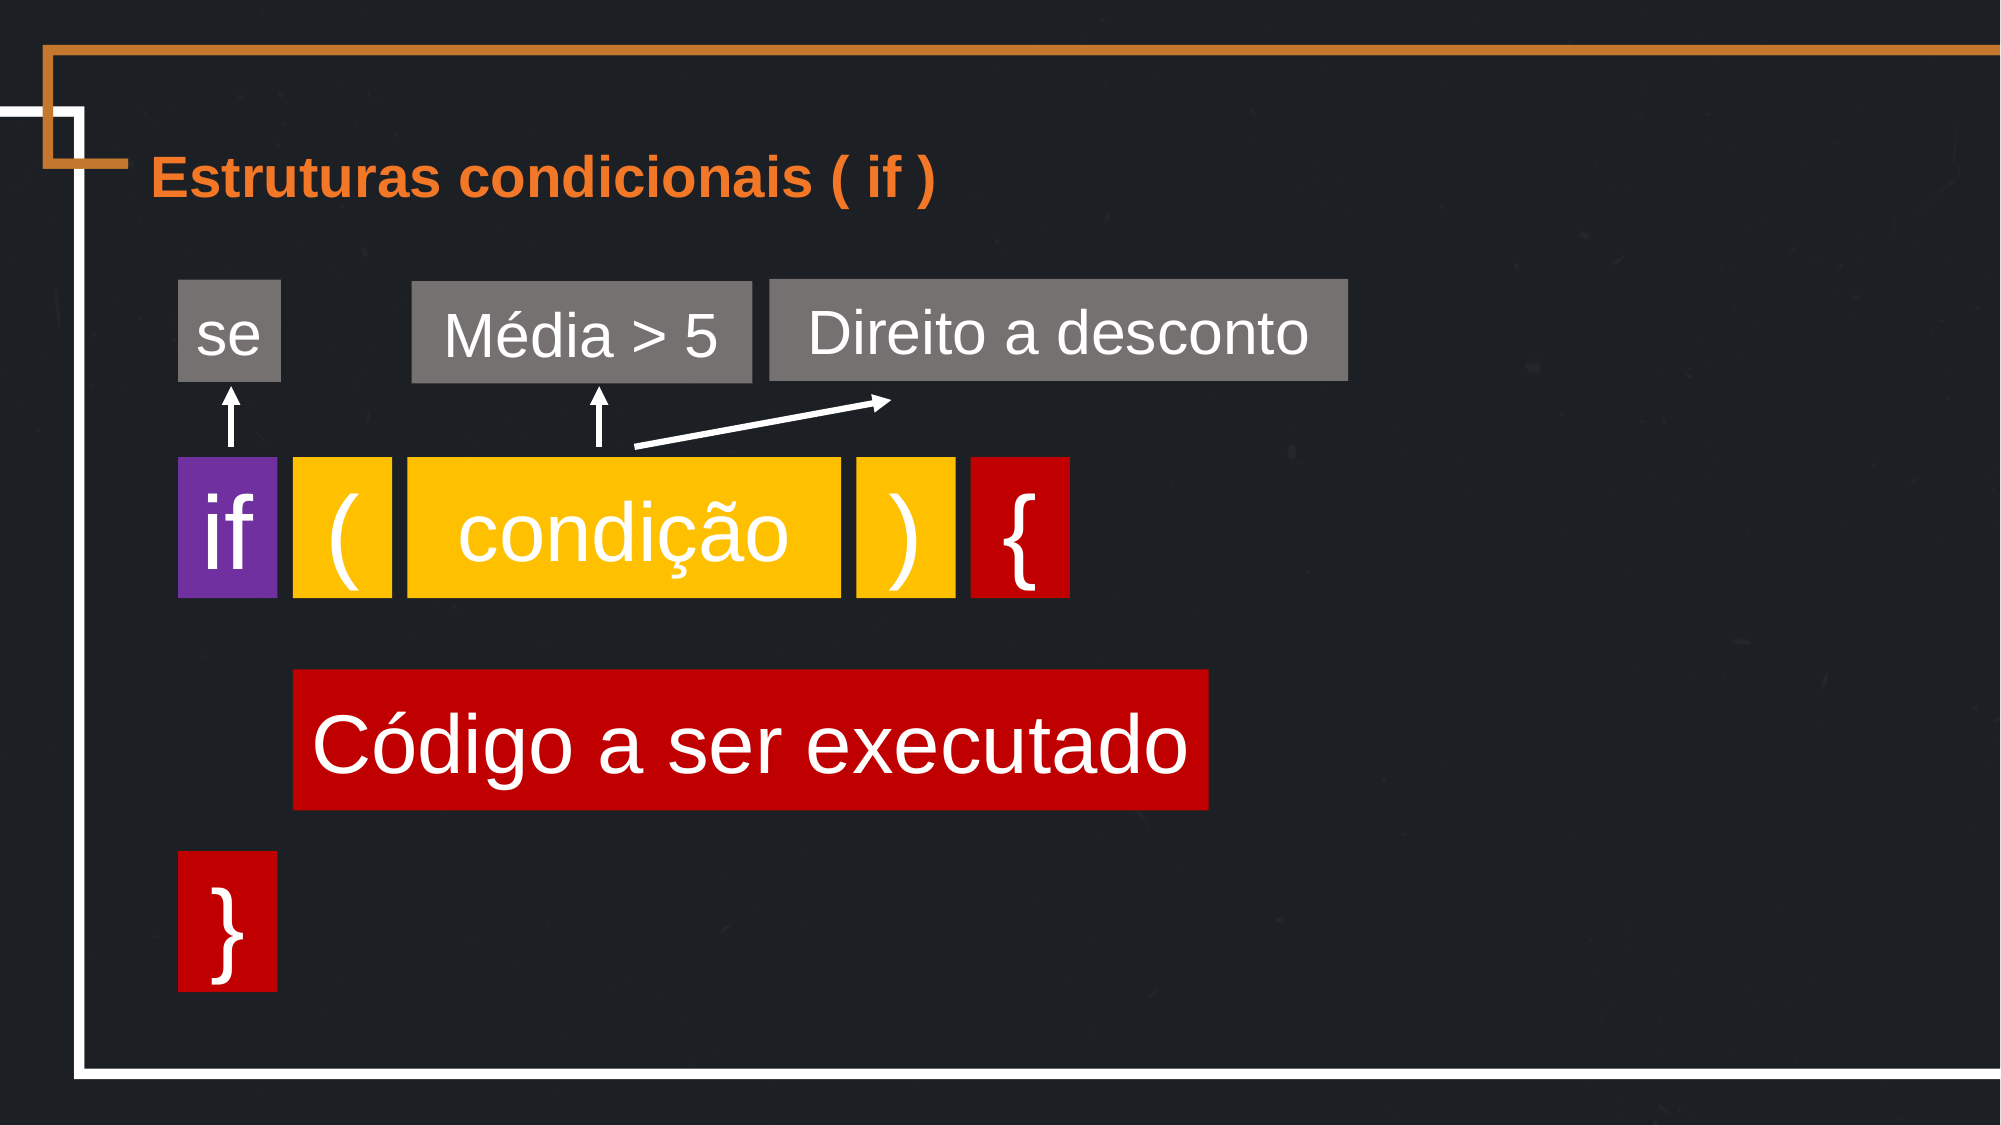

Estruturas condicionais ( if )
Direito a desconto
se
Média > 5
condição
)
{
if
(
Código a ser executado
}